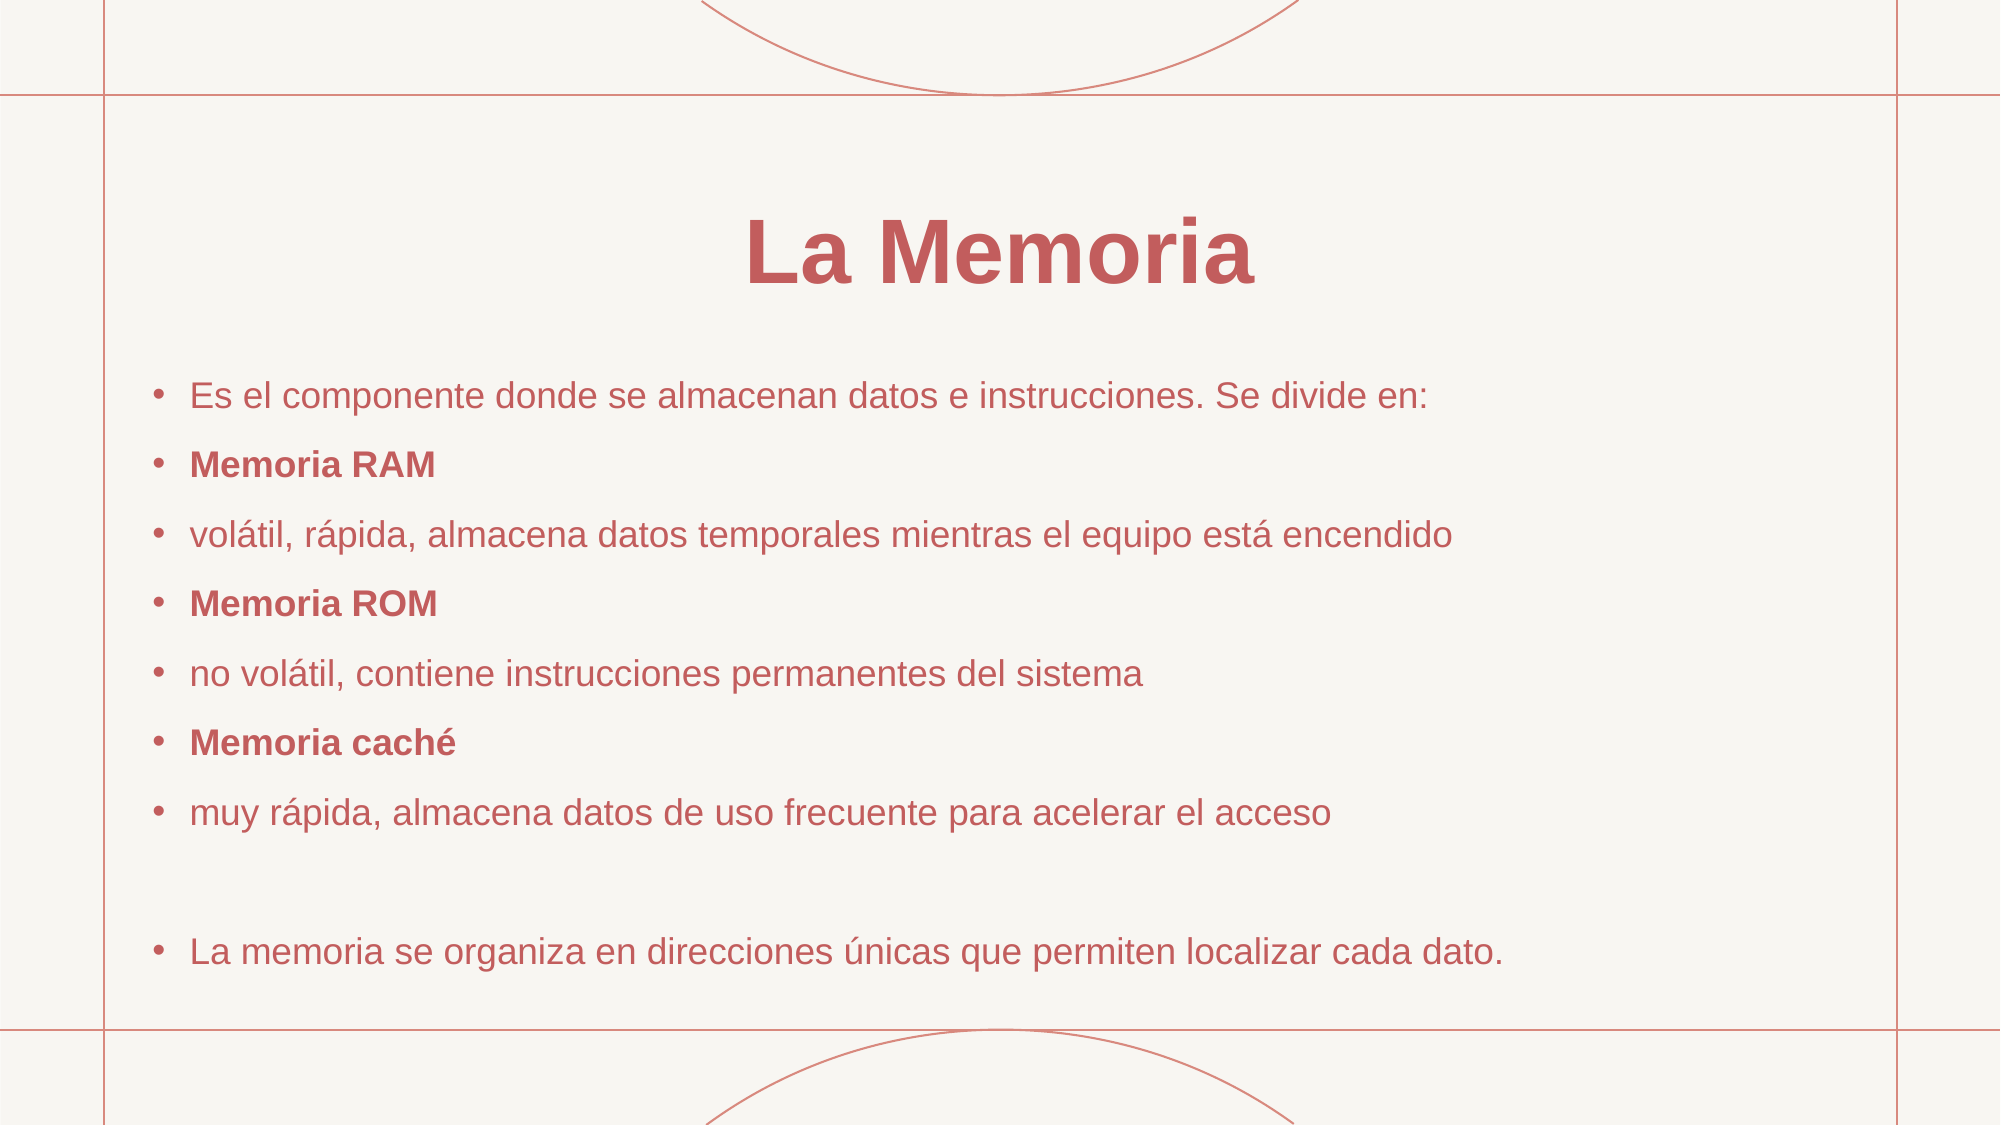

# La Memoria
Es el componente donde se almacenan datos e instrucciones. Se divide en:
Memoria RAM
volátil, rápida, almacena datos temporales mientras el equipo está encendido
Memoria ROM
no volátil, contiene instrucciones permanentes del sistema
Memoria caché
muy rápida, almacena datos de uso frecuente para acelerar el acceso

La memoria se organiza en direcciones únicas que permiten localizar cada dato.